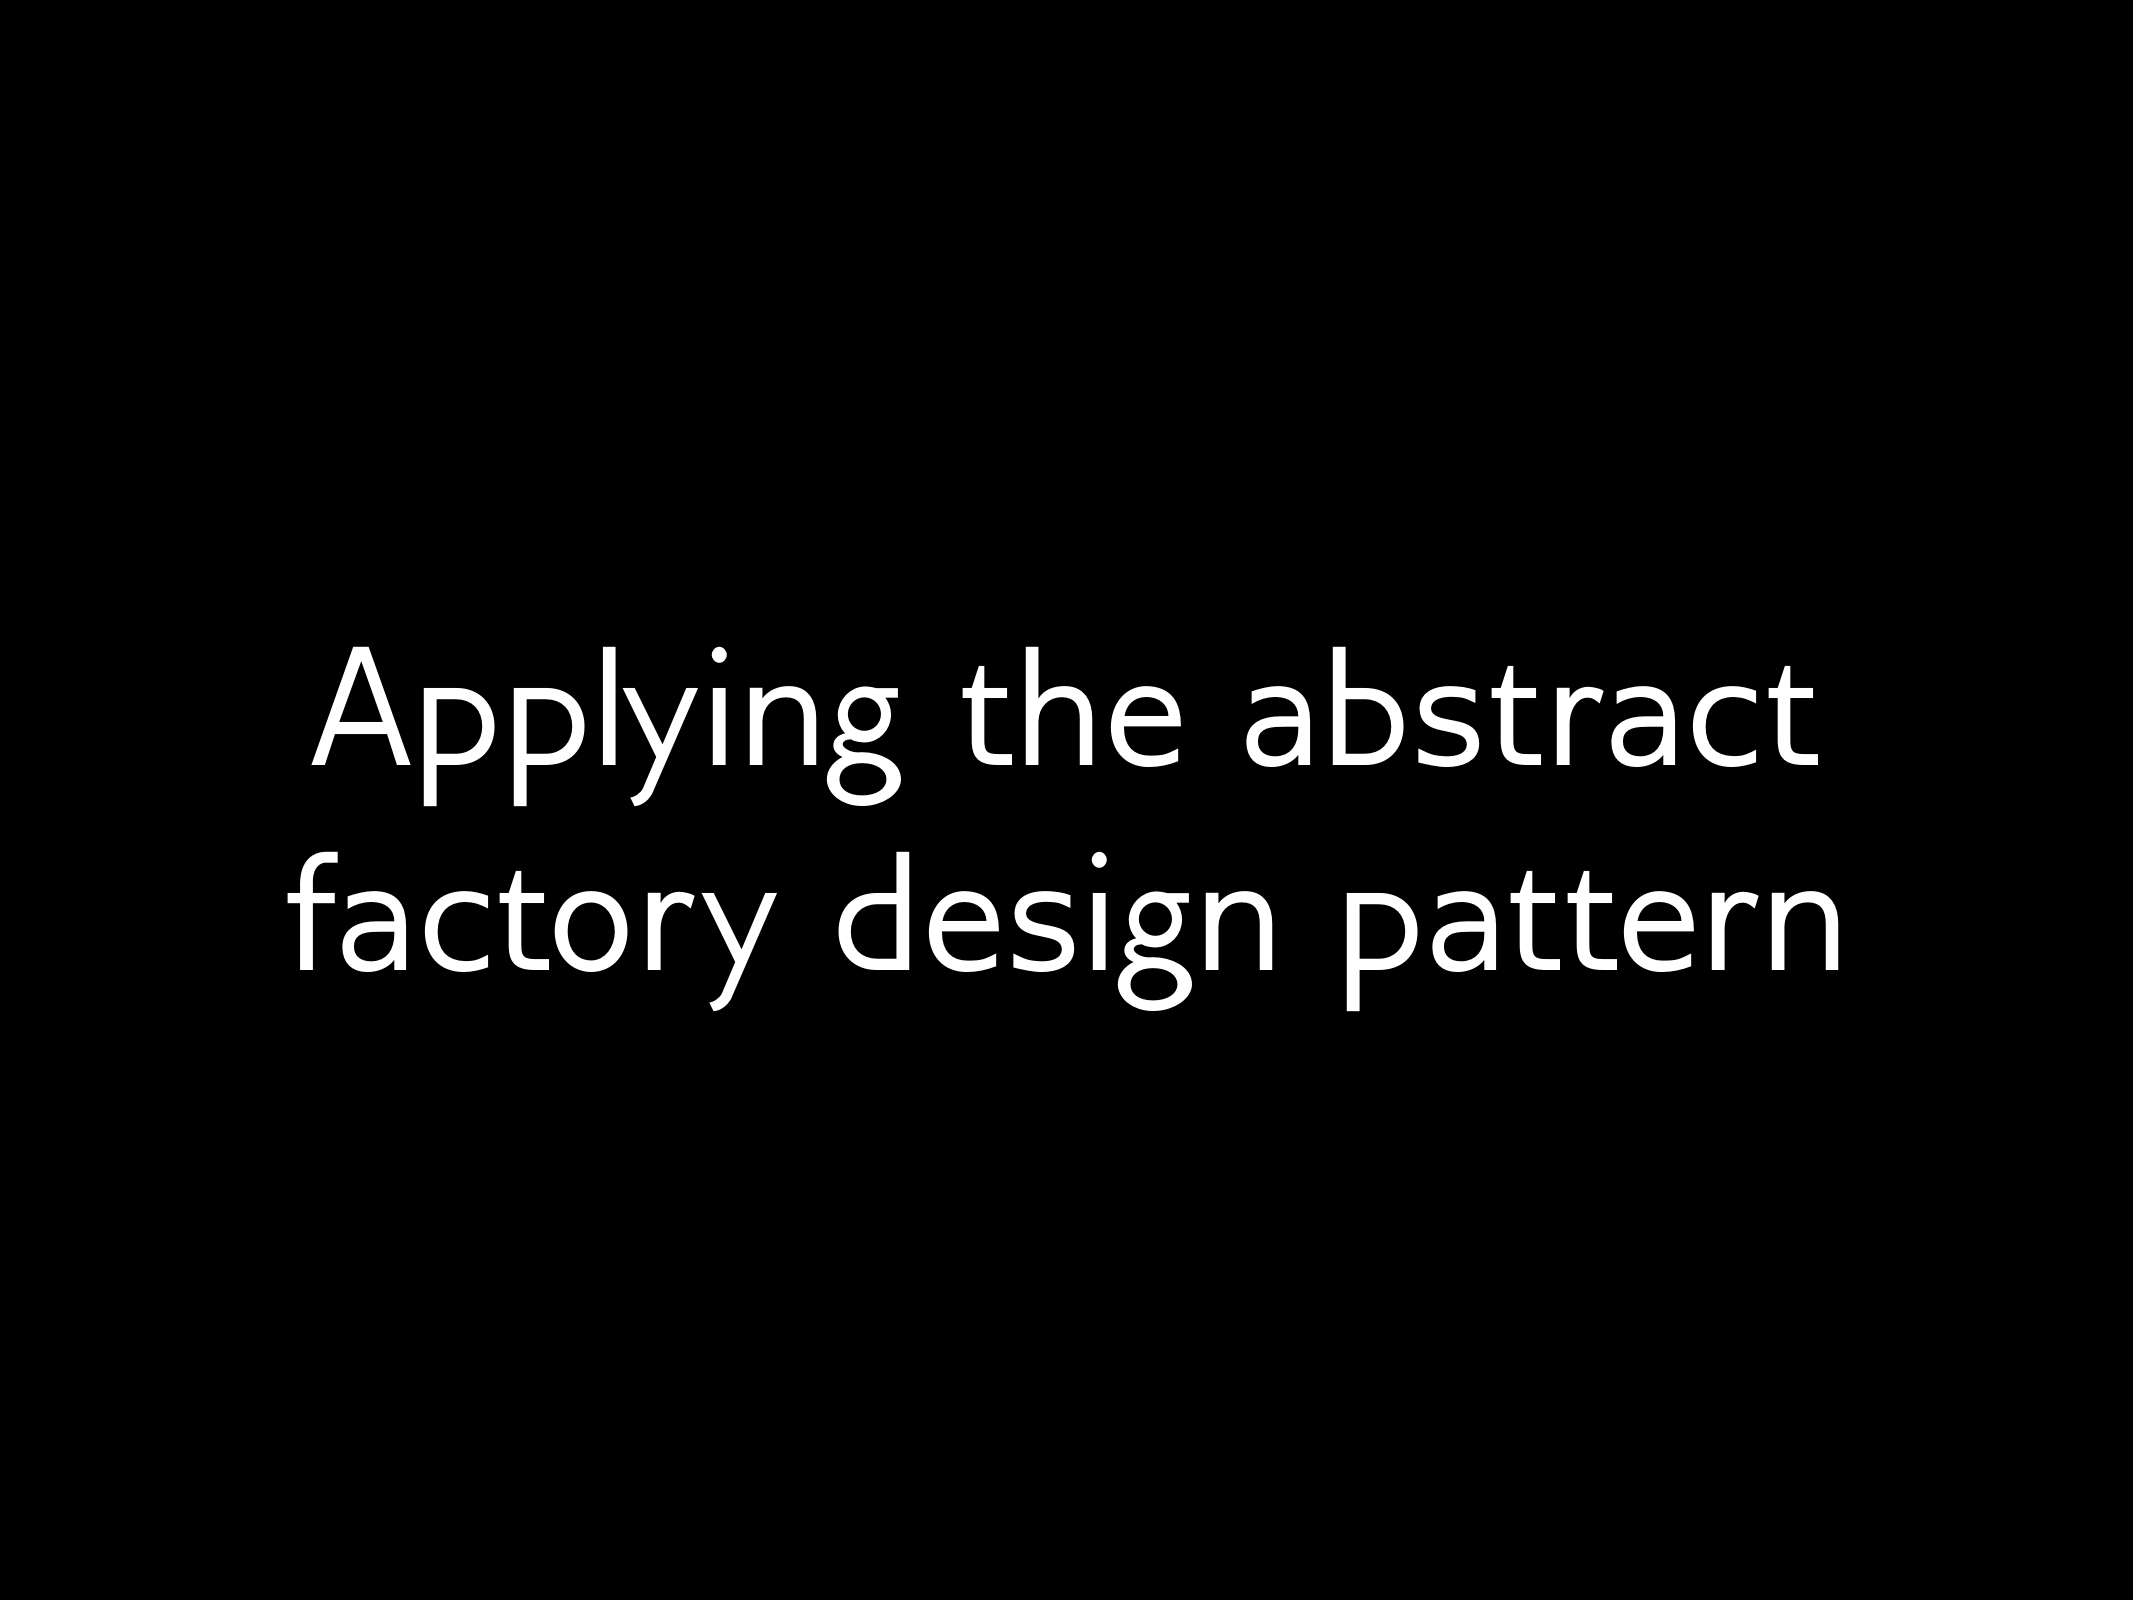

# Applying the abstract factory design pattern